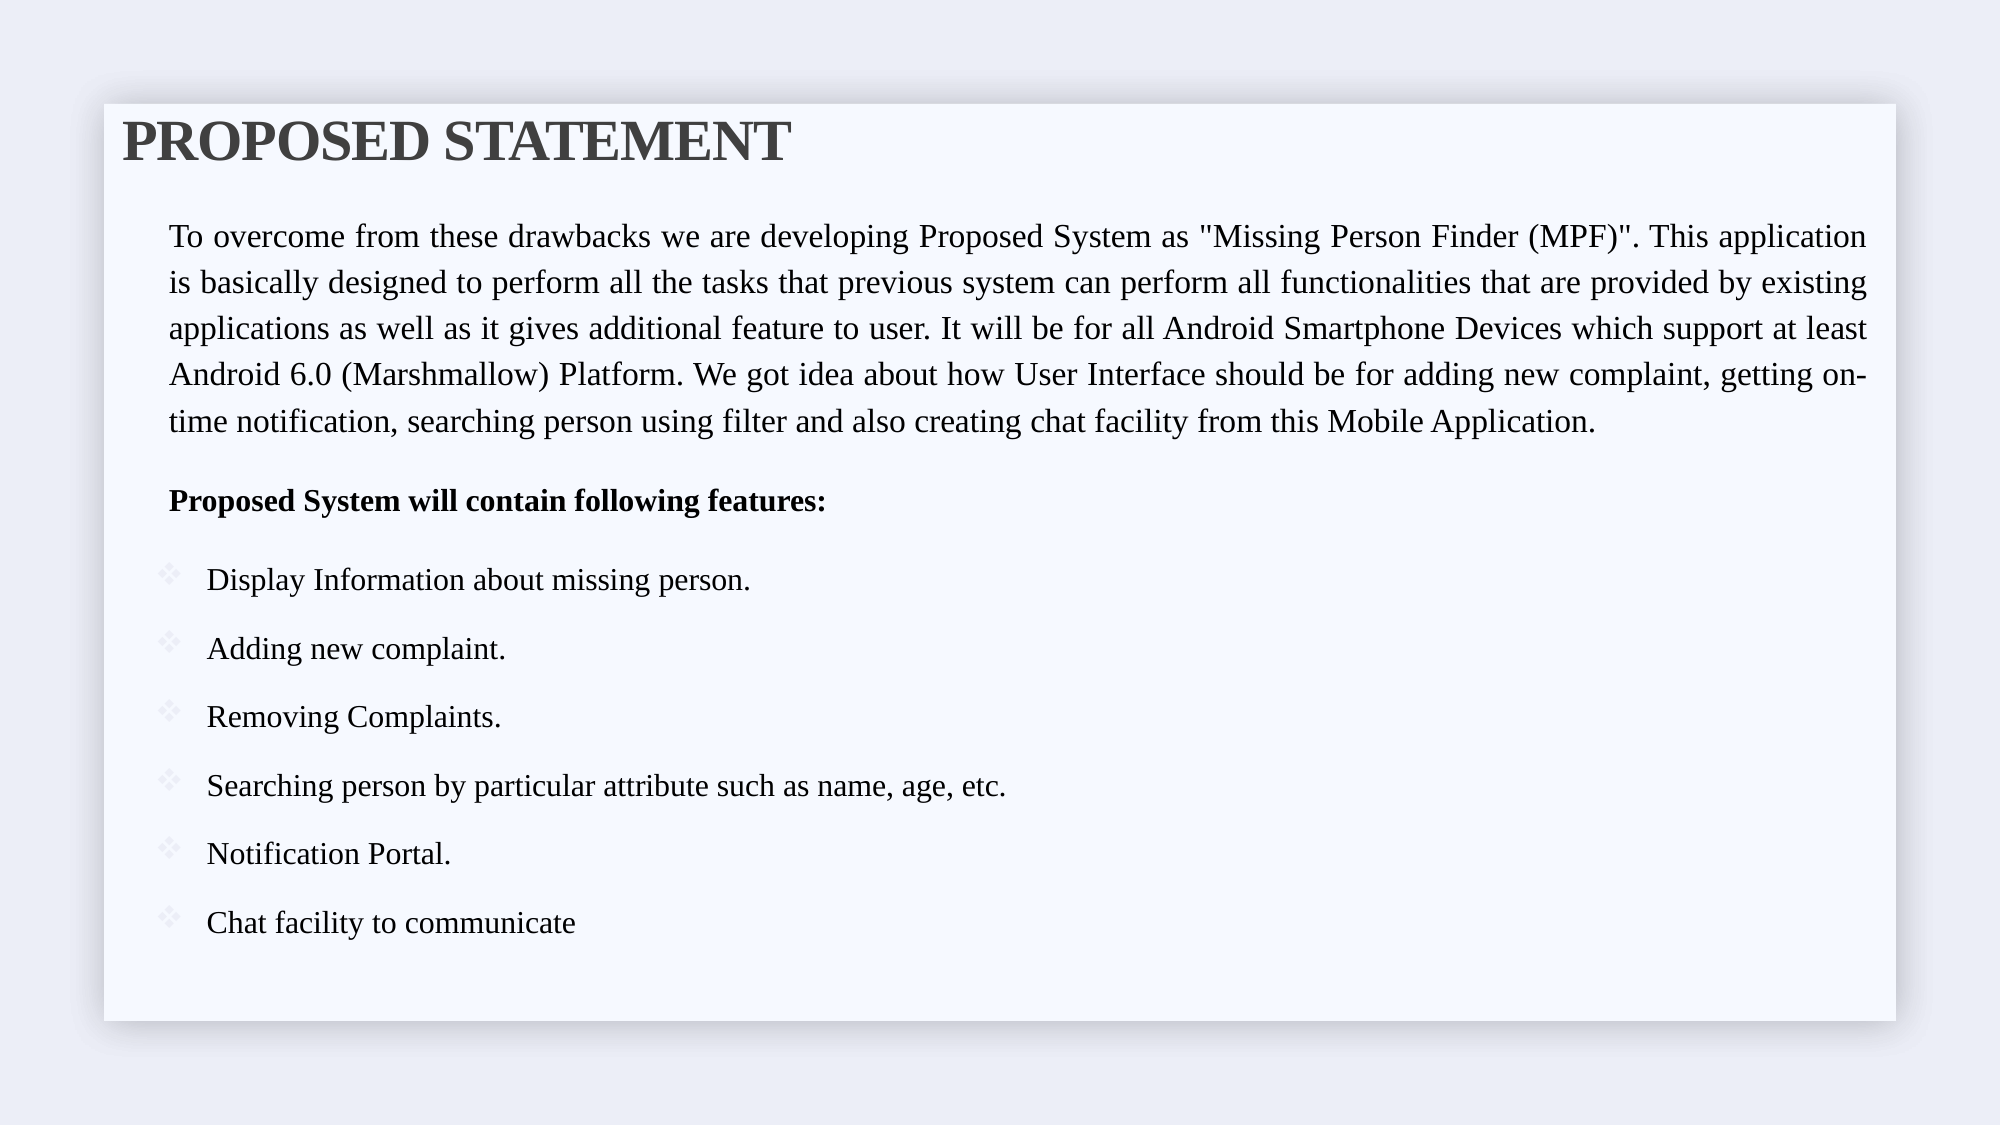

# PROPOSED STATEMENT
To overcome from these drawbacks we are developing Proposed System as "Missing Person Finder (MPF)". This application is basically designed to perform all the tasks that previous system can perform all functionalities that are provided by existing applications as well as it gives additional feature to user. It will be for all Android Smartphone Devices which support at least Android 6.0 (Marshmallow) Platform. We got idea about how User Interface should be for adding new complaint, getting on-time notification, searching person using filter and also creating chat facility from this Mobile Application.
Proposed System will contain following features:
Display Information about missing person.
Adding new complaint.
Removing Complaints.
Searching person by particular attribute such as name, age, etc.
Notification Portal.
Chat facility to communicate